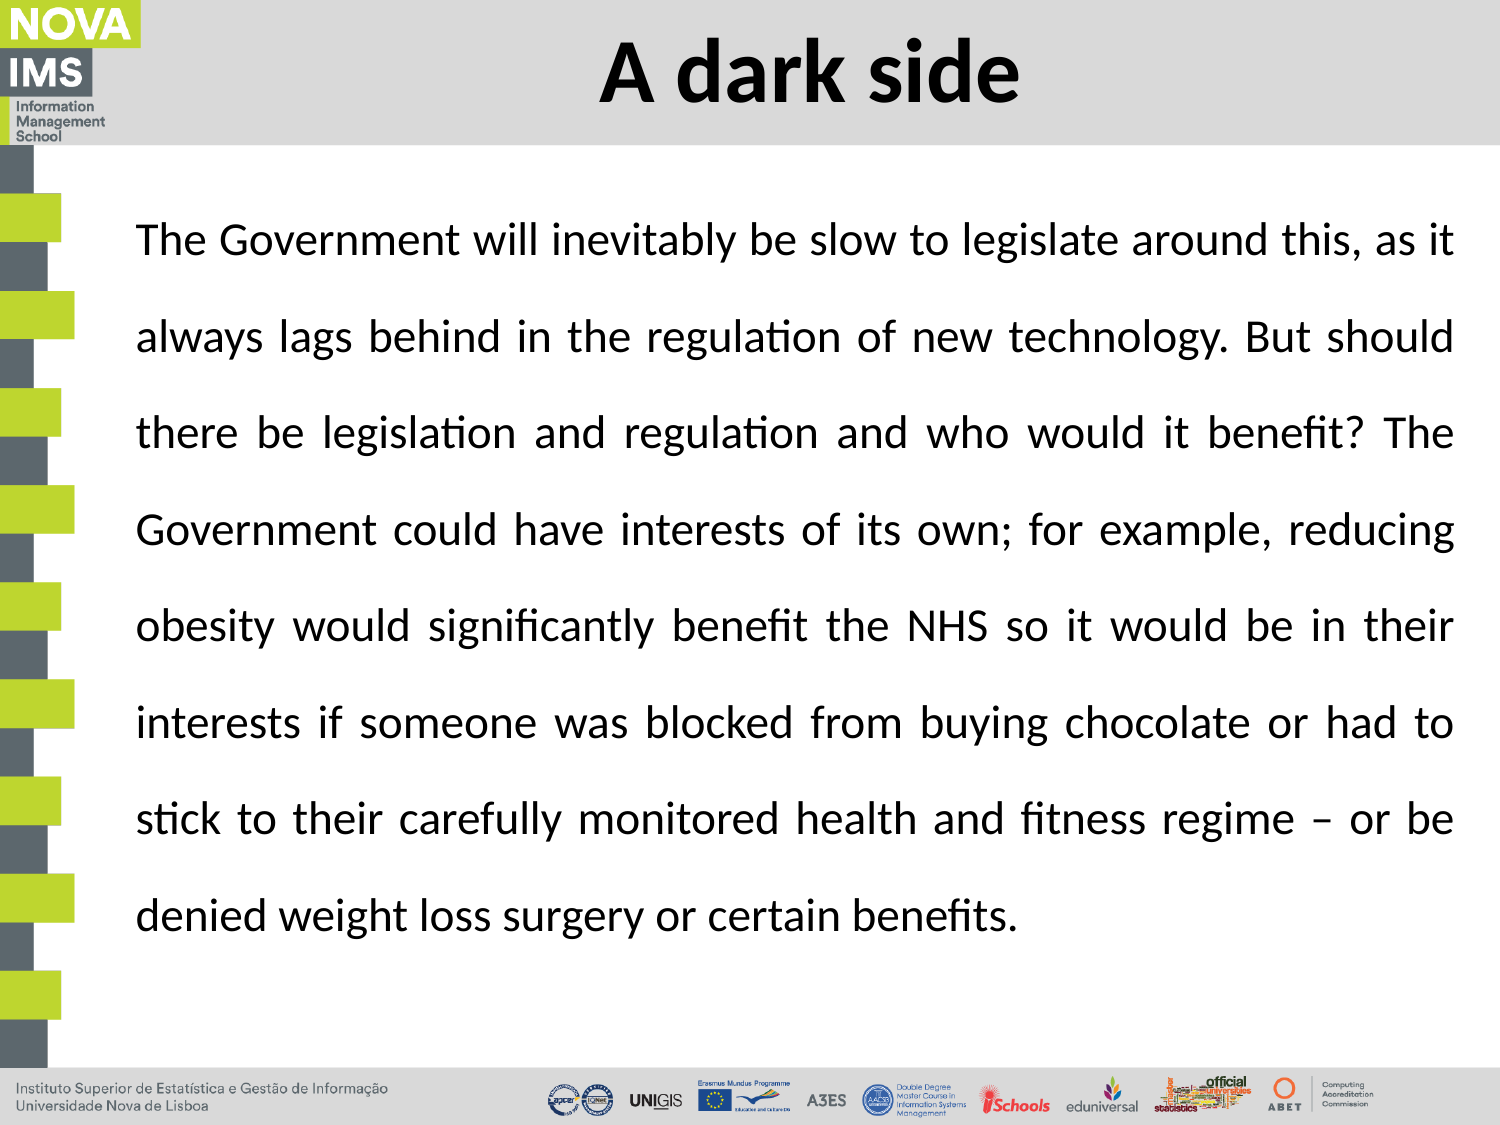

# A dark side
The Government will inevitably be slow to legislate around this, as it always lags behind in the regulation of new technology. But should there be legislation and regulation and who would it benefit? The Government could have interests of its own; for example, reducing obesity would significantly benefit the NHS so it would be in their interests if someone was blocked from buying chocolate or had to stick to their carefully monitored health and fitness regime – or be denied weight loss surgery or certain benefits.